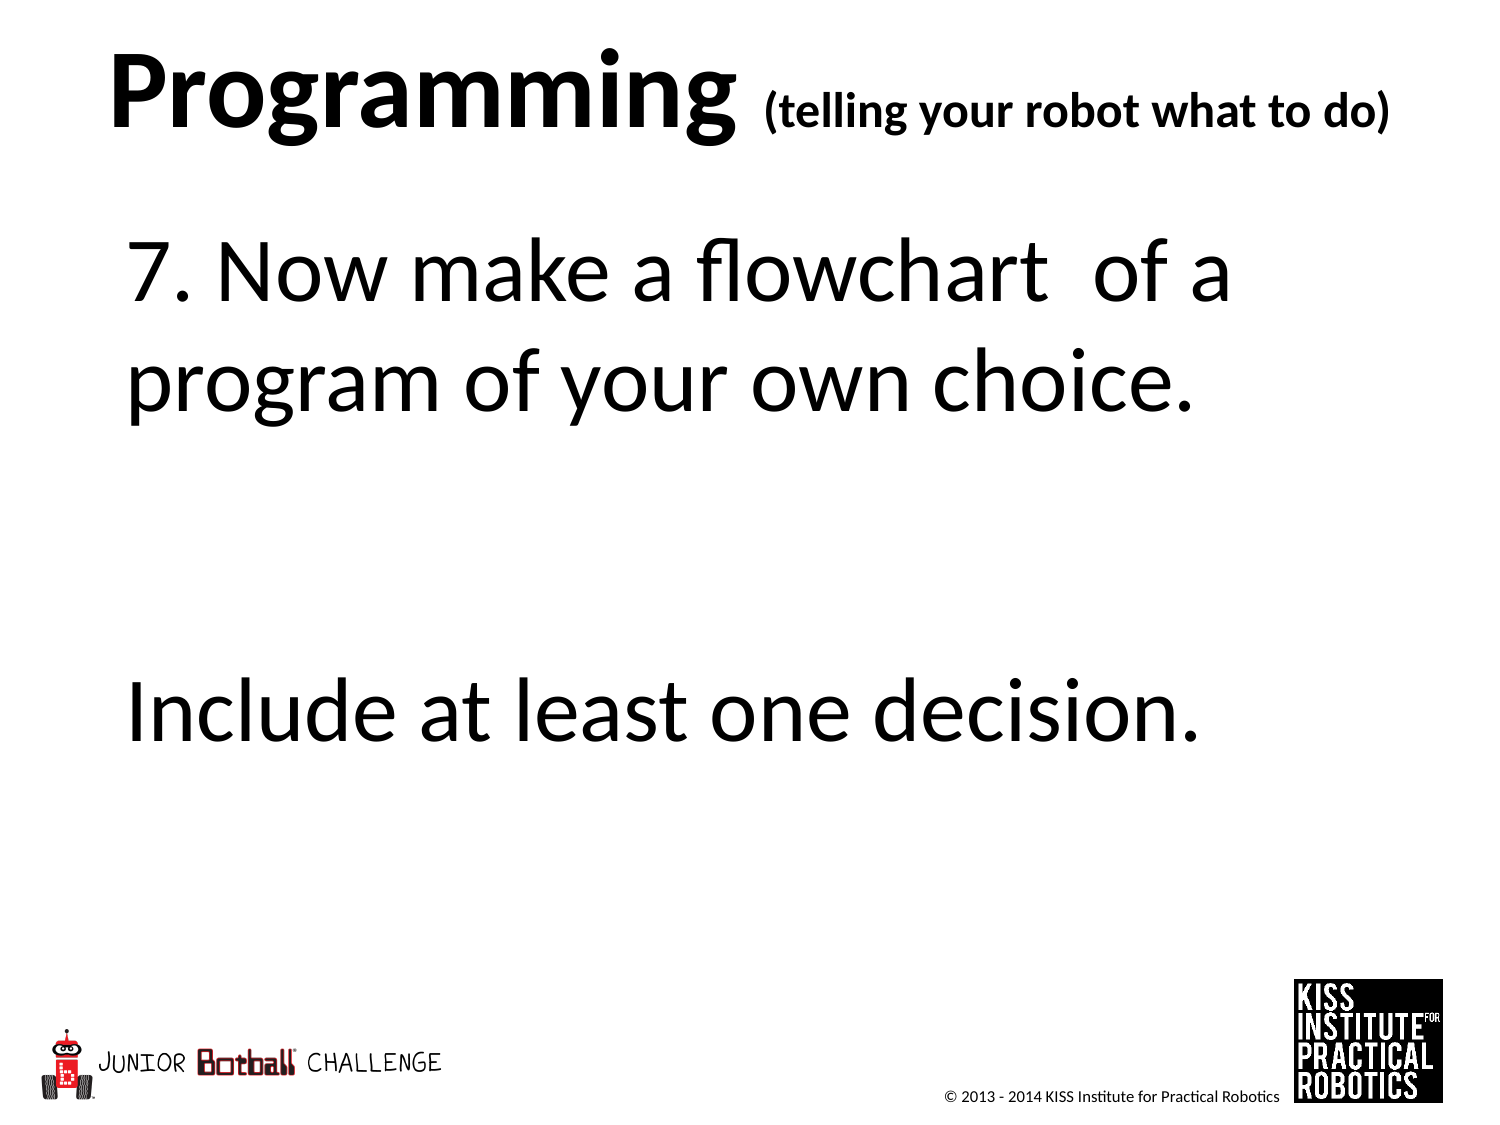

Programming (telling your robot what to do)
7. Now make a flowchart  of a program of your own choice.

Include at least one decision.